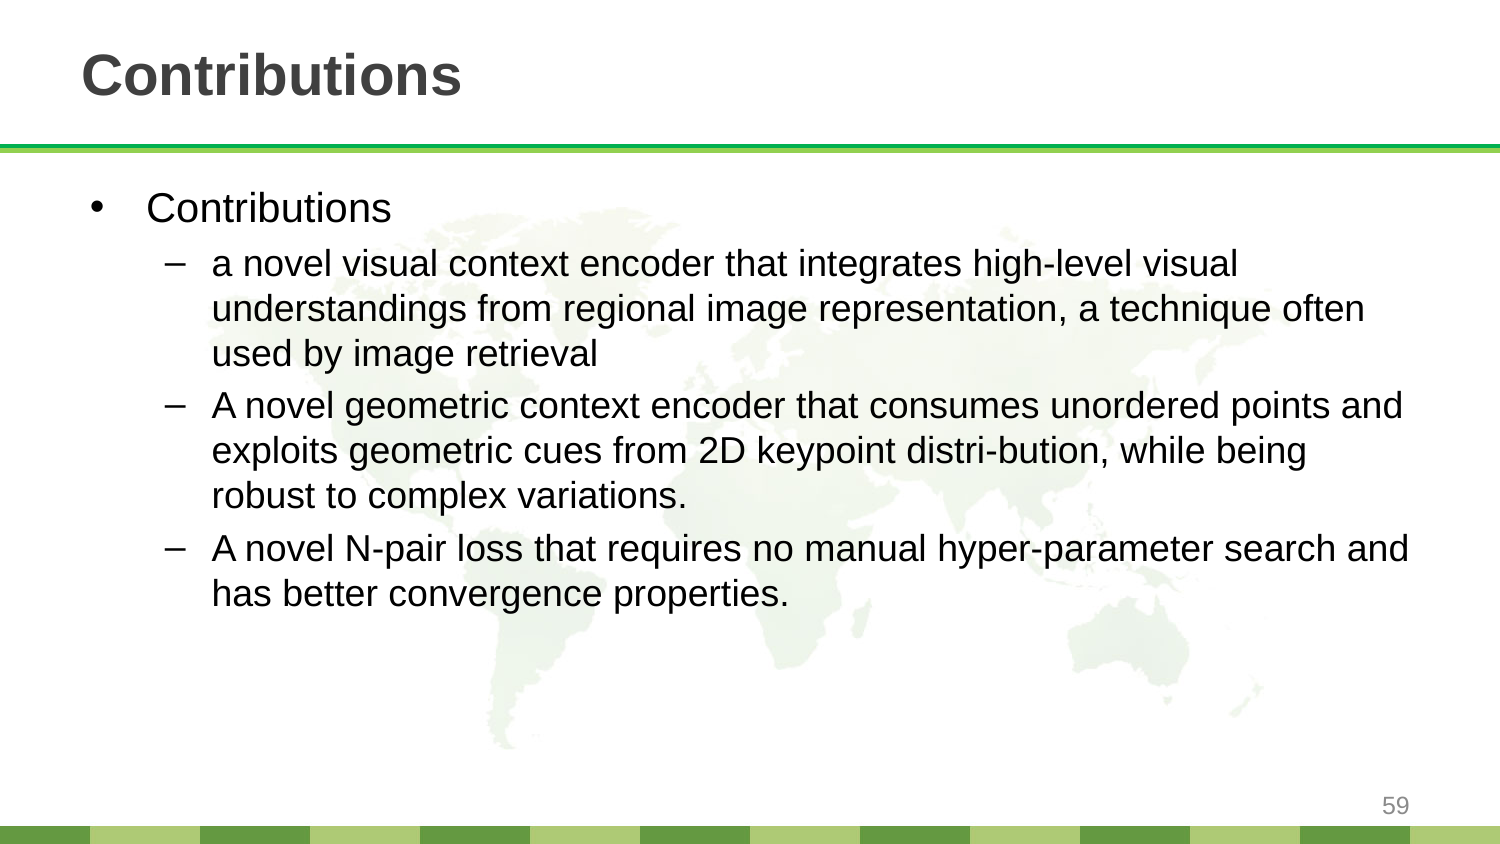

# Contributions
Contributions
a novel visual context encoder that integrates high-level visual understandings from regional image representation, a technique often used by image retrieval
A novel geometric context encoder that consumes unordered points and exploits geometric cues from 2D keypoint distri-bution, while being robust to complex variations.
A novel N-pair loss that requires no manual hyper-parameter search and has better convergence properties.

59